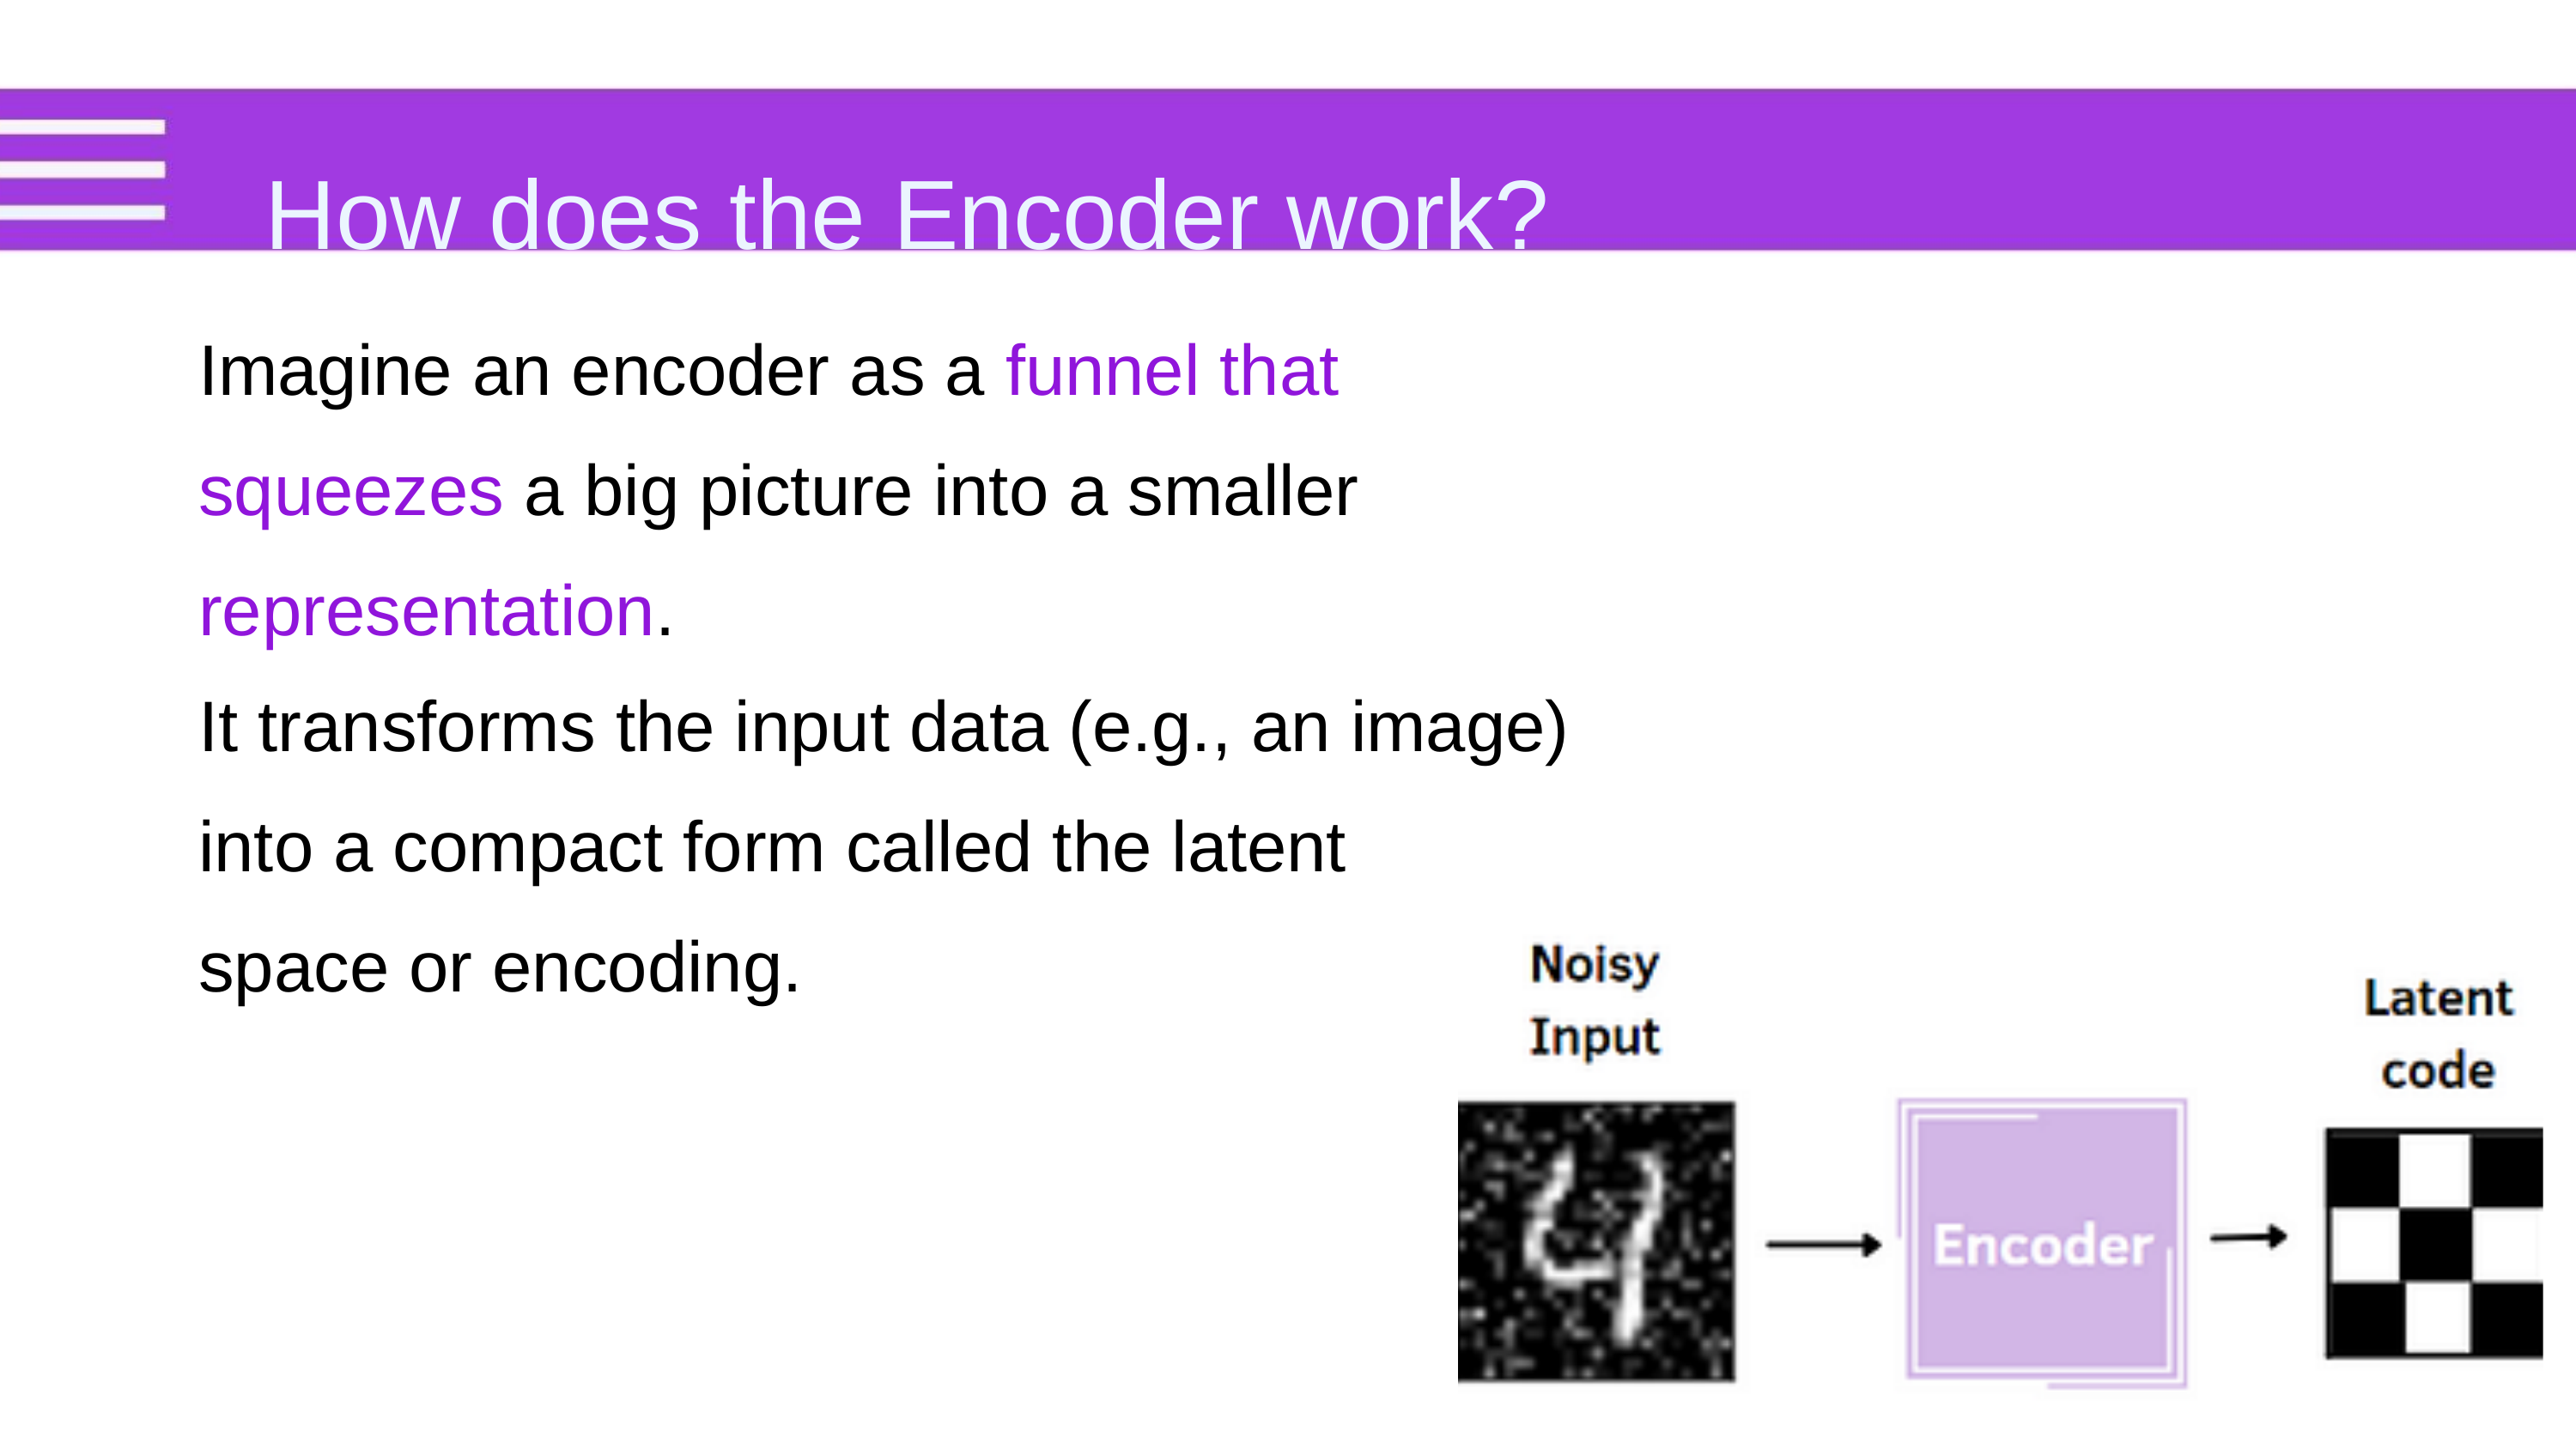

How does the Encoder work?
Imagine an encoder as a funnel that
squeezes a big picture into a smaller
representation.

It transforms the input data (e.g., an image)
into a compact form called the latent
space or encoding.